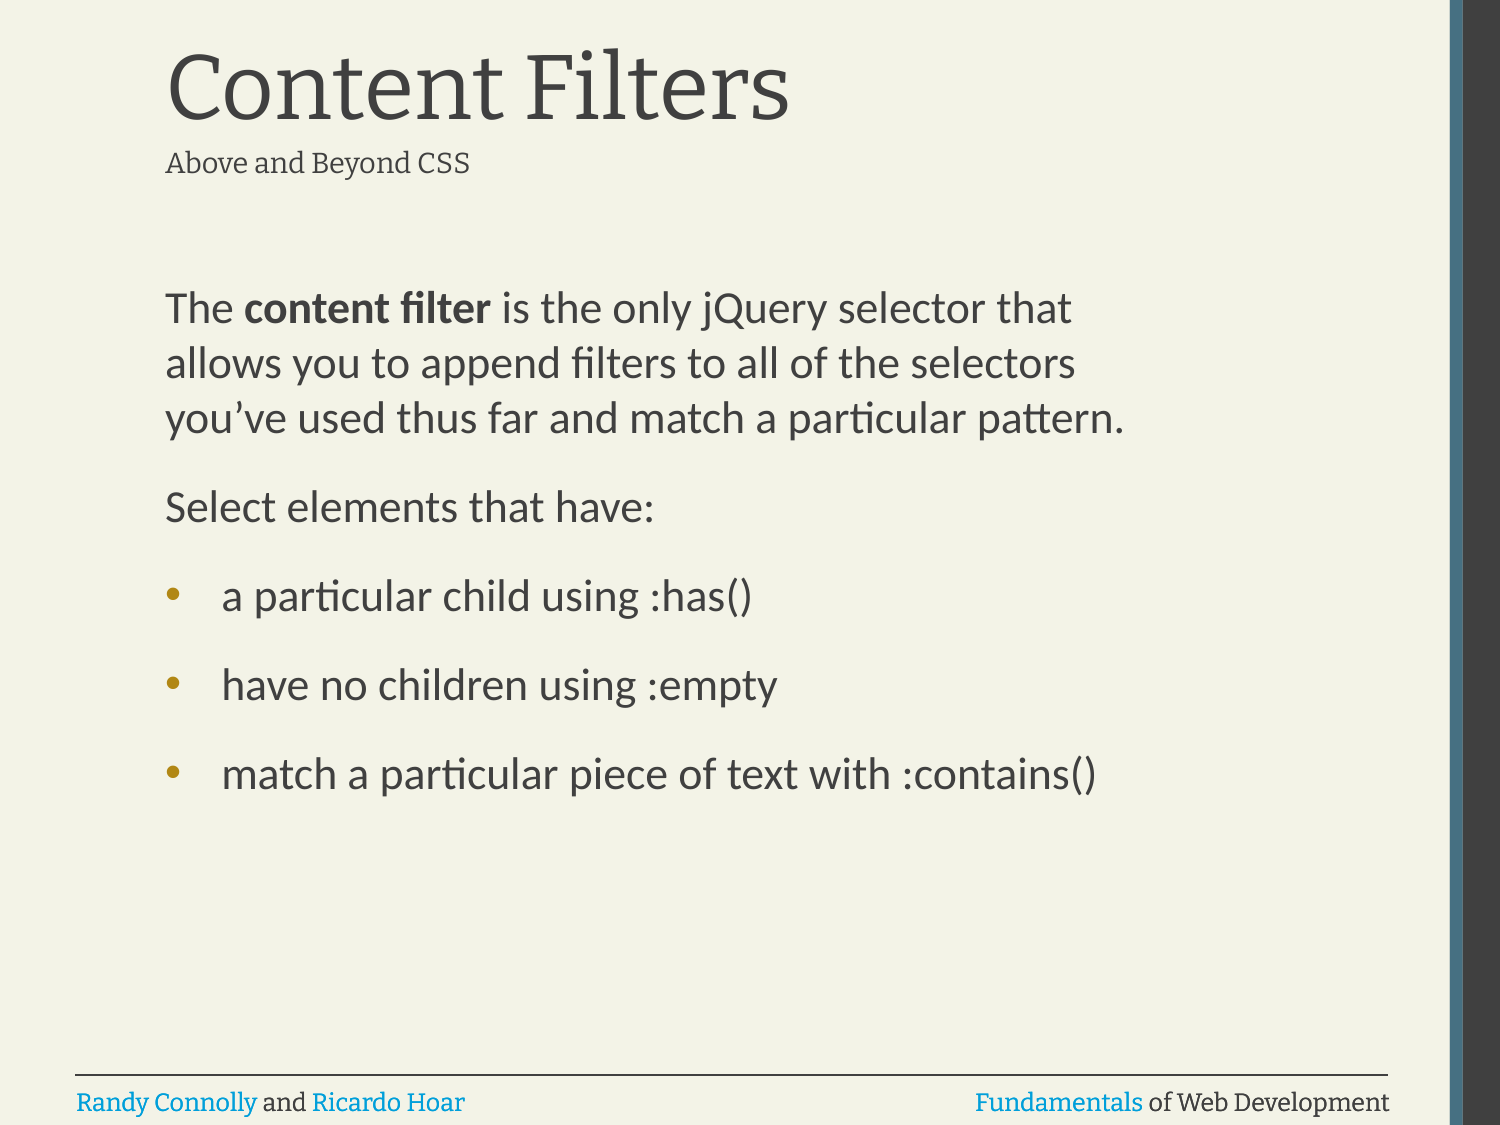

# Content Filters
Above and Beyond CSS
The content filter is the only jQuery selector that allows you to append filters to all of the selectors you’ve used thus far and match a particular pattern.
Select elements that have:
a particular child using :has()
have no children using :empty
match a particular piece of text with :contains()